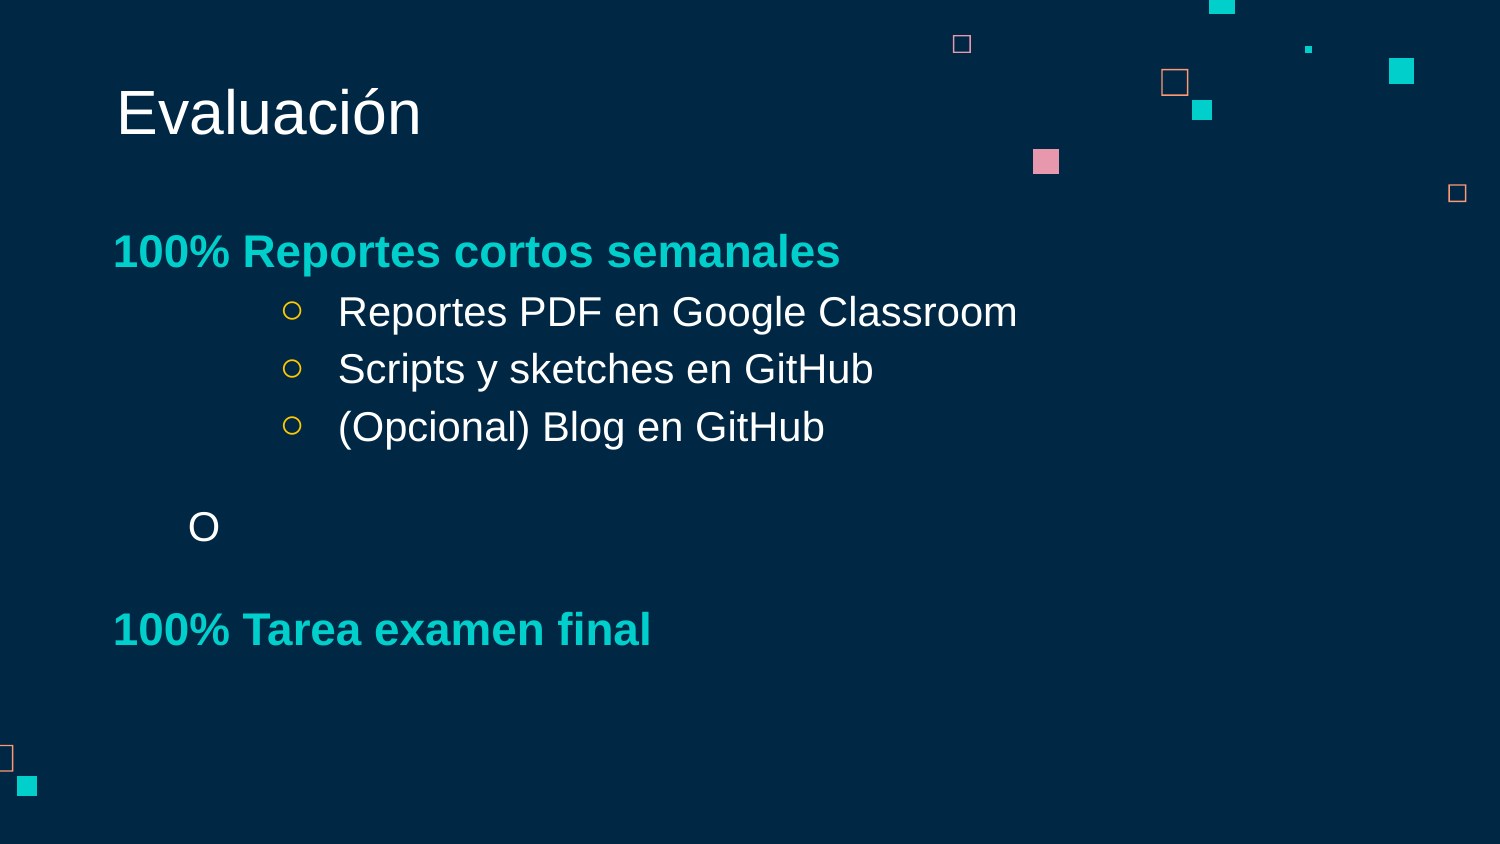

# Evaluación

100% Reportes cortos semanales
Reportes PDF en Google Classroom
Scripts y sketches en GitHub
(Opcional) Blog en GitHub

O

100% Tarea examen final